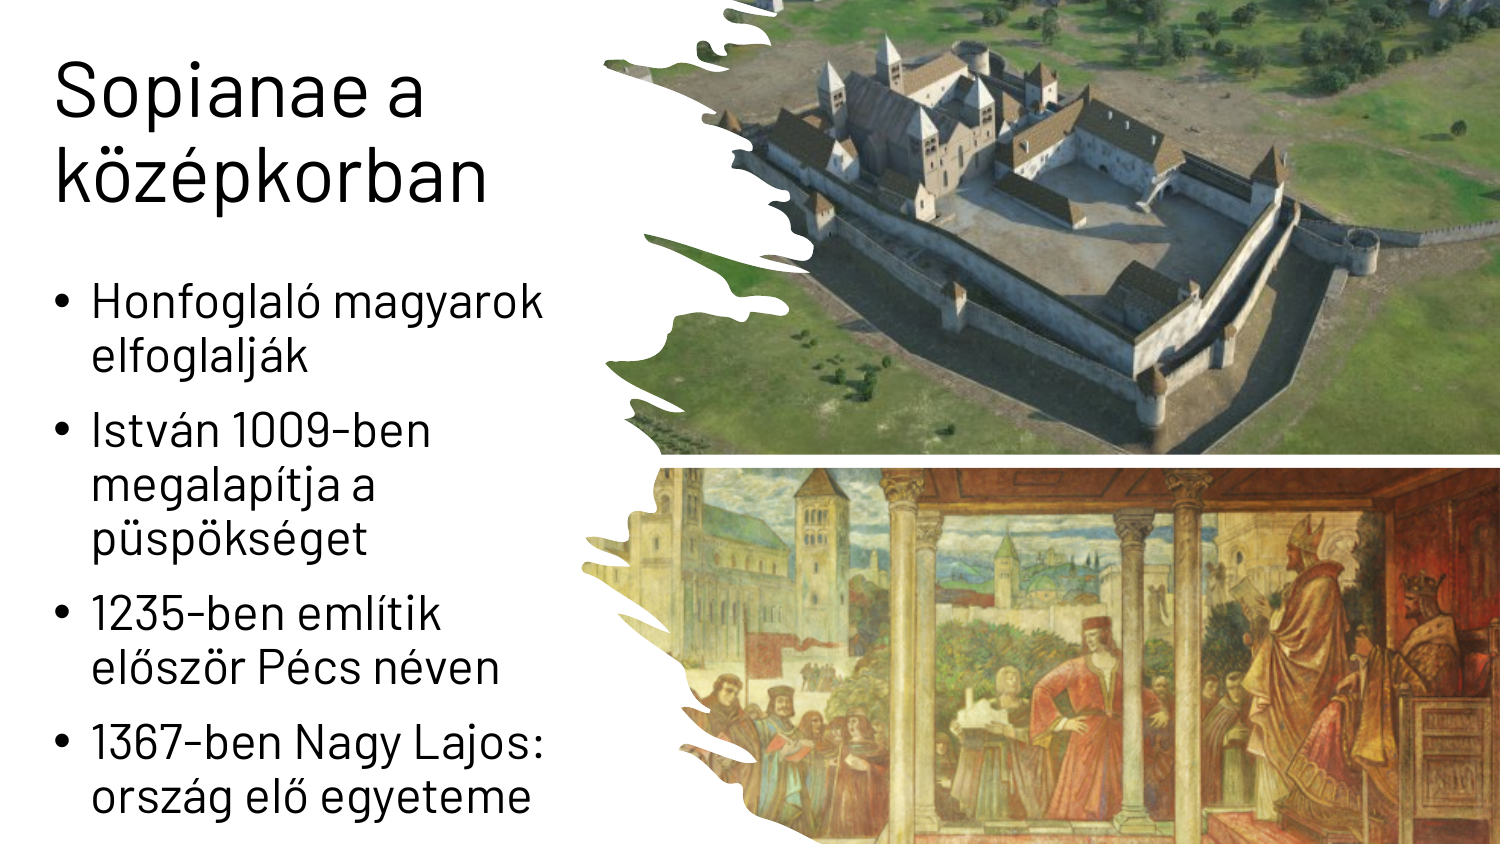

# Sopianae a középkorban
Honfoglaló magyarok elfoglalják
István 1009-ben megalapítja a püspökséget
1235-ben említik először Pécs néven
1367-ben Nagy Lajos: ország elő egyeteme